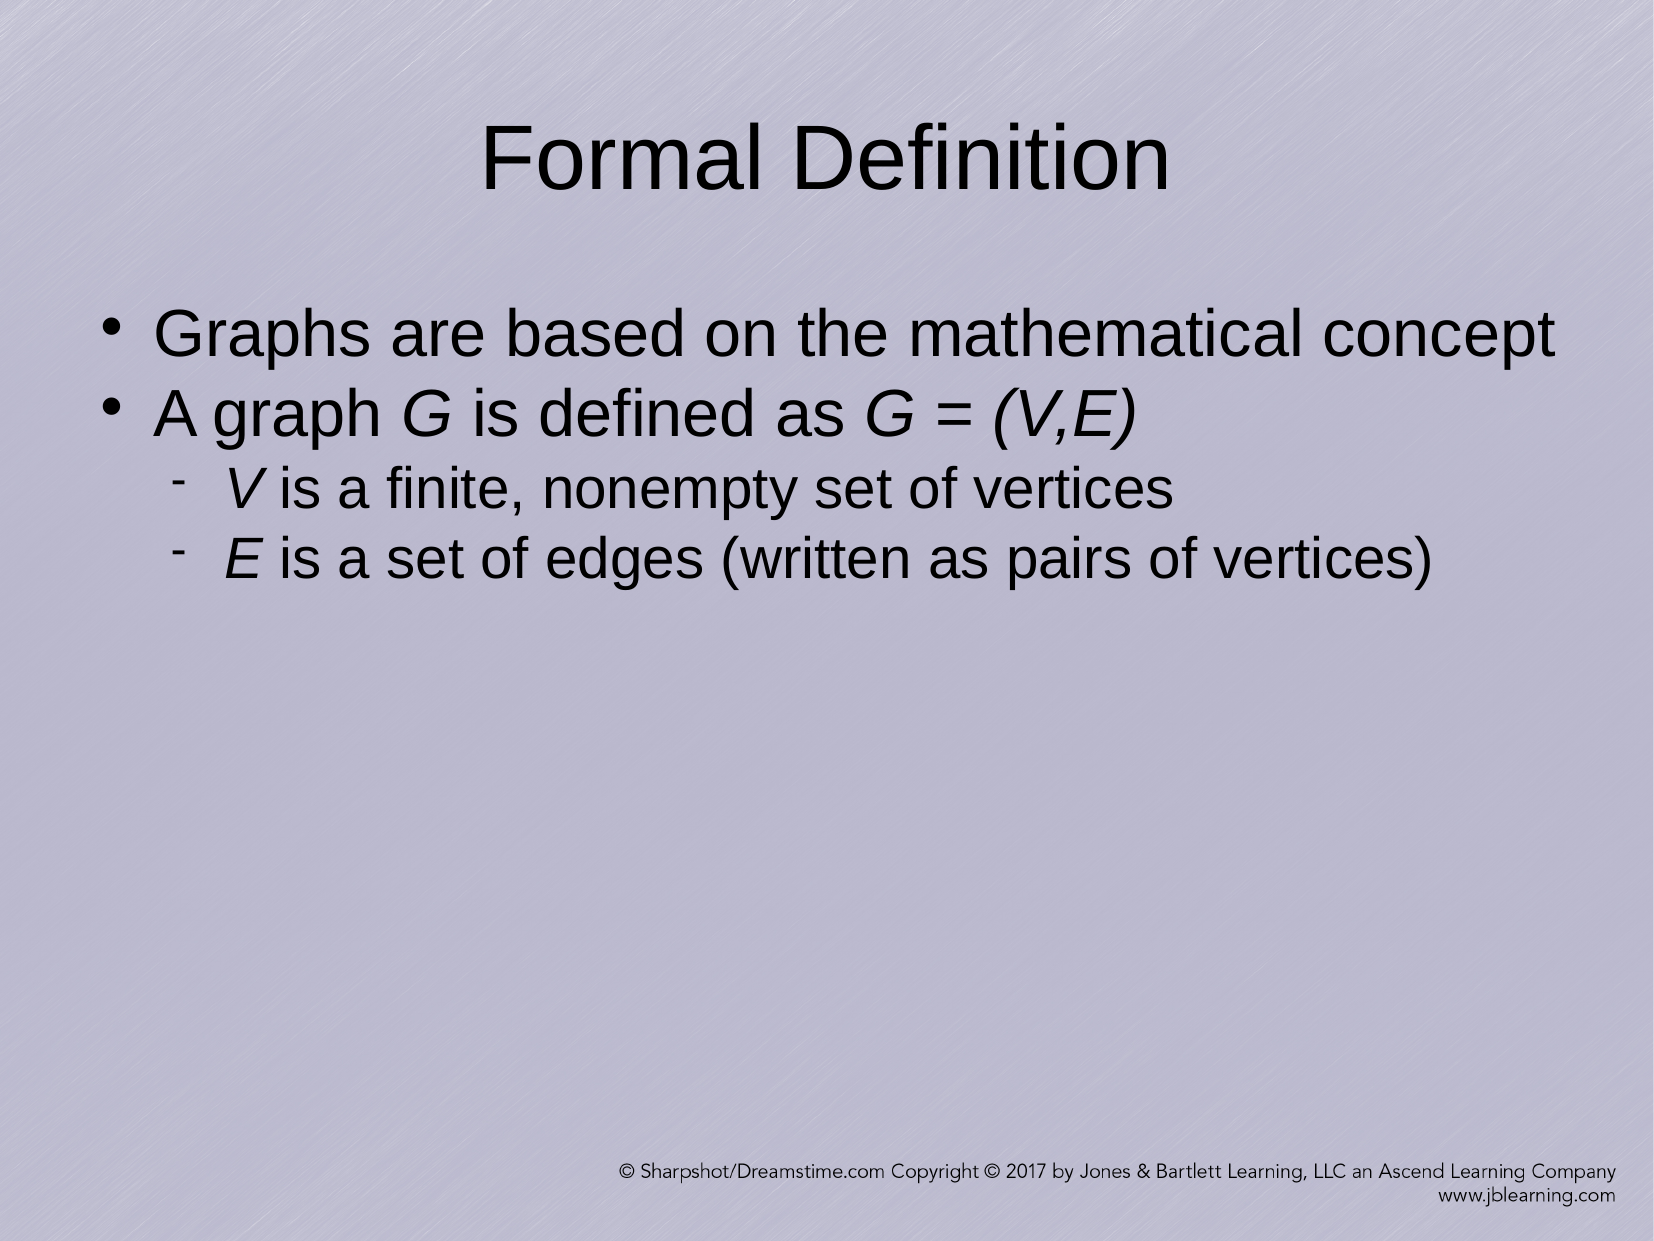

Formal Definition
Graphs are based on the mathematical concept
A graph G is defined as G = (V,E)
V is a finite, nonempty set of vertices
E is a set of edges (written as pairs of vertices)